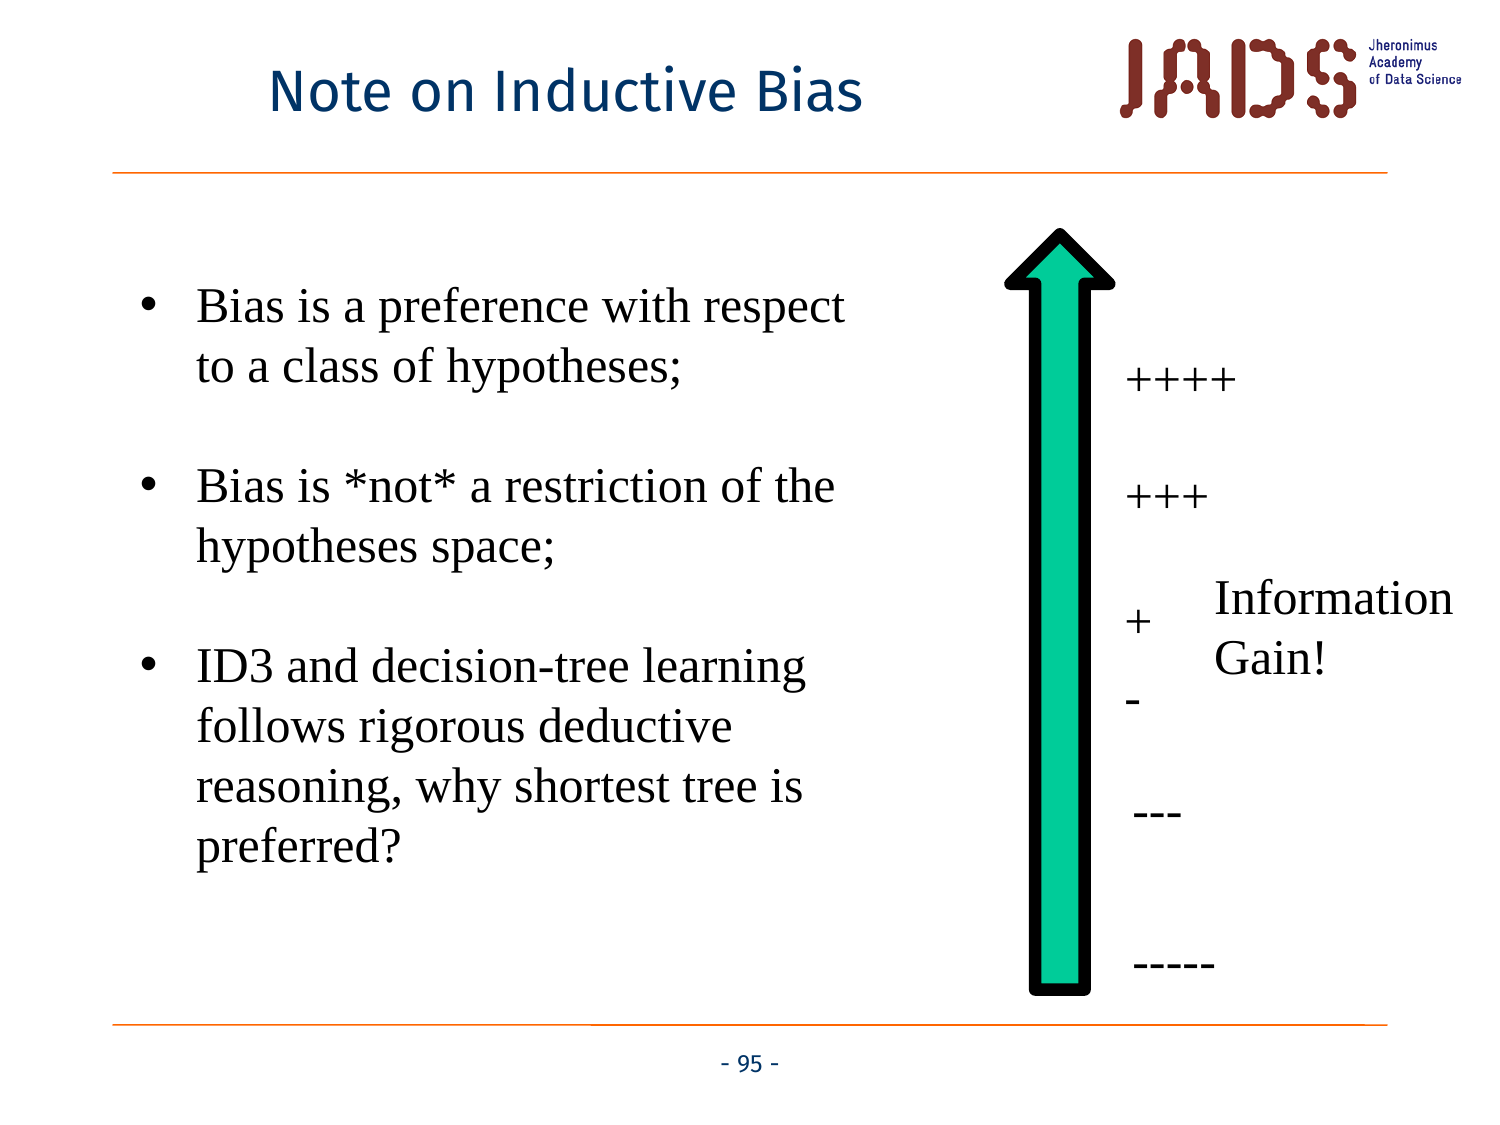

# Note on Inductive Bias

Bias is a preference with respect to a class of hypotheses;

Bias is *not* a restriction of the hypotheses space;

ID3 and decision-tree learning follows rigorous deductive reasoning, why shortest tree is preferred?
++++
+++
Information
Gain!
+
-
---
-----
- 95 -